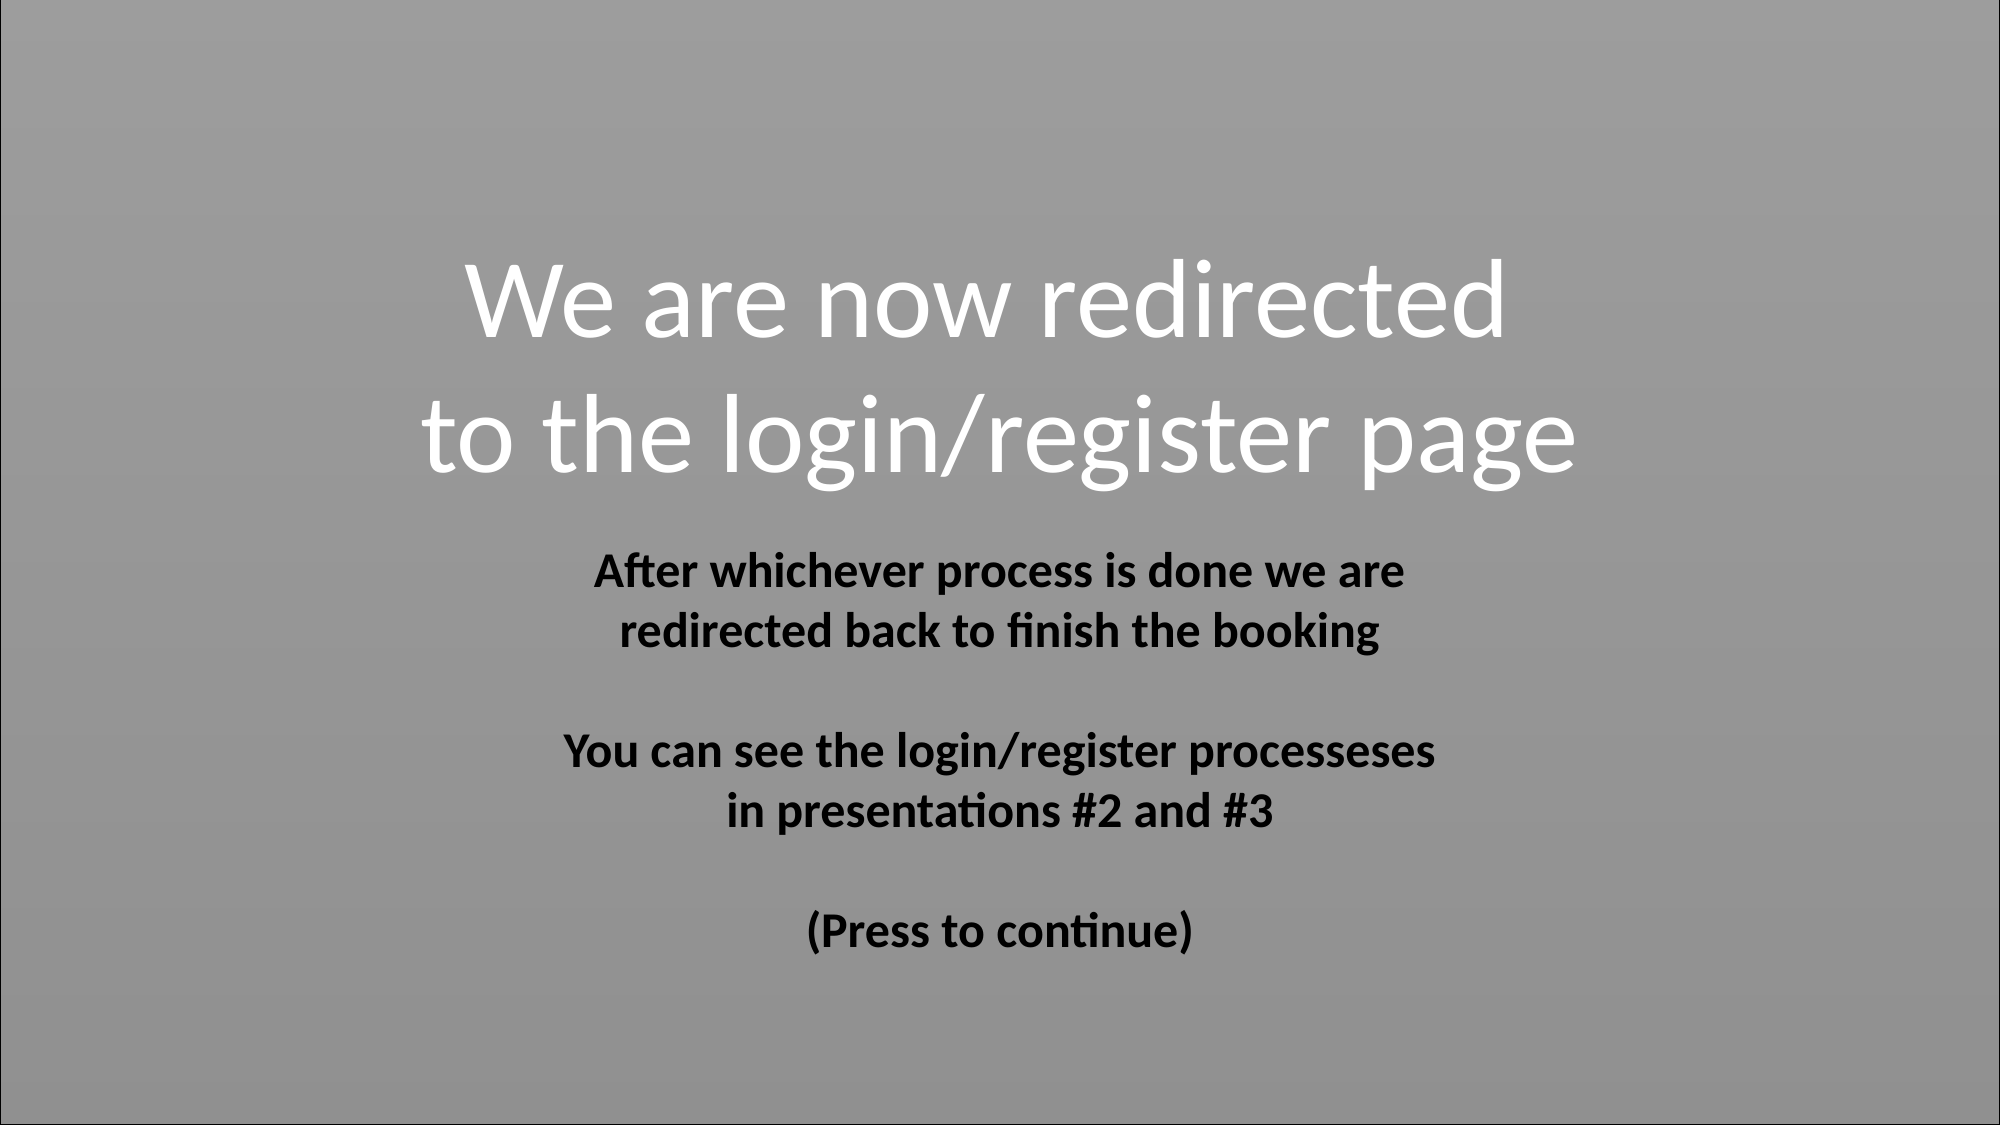

We are now redirected
to the login/register page

After whichever process is done we are redirected back to finish the booking
You can see the login/register processeses in presentations #2 and #3
(Press to continue)